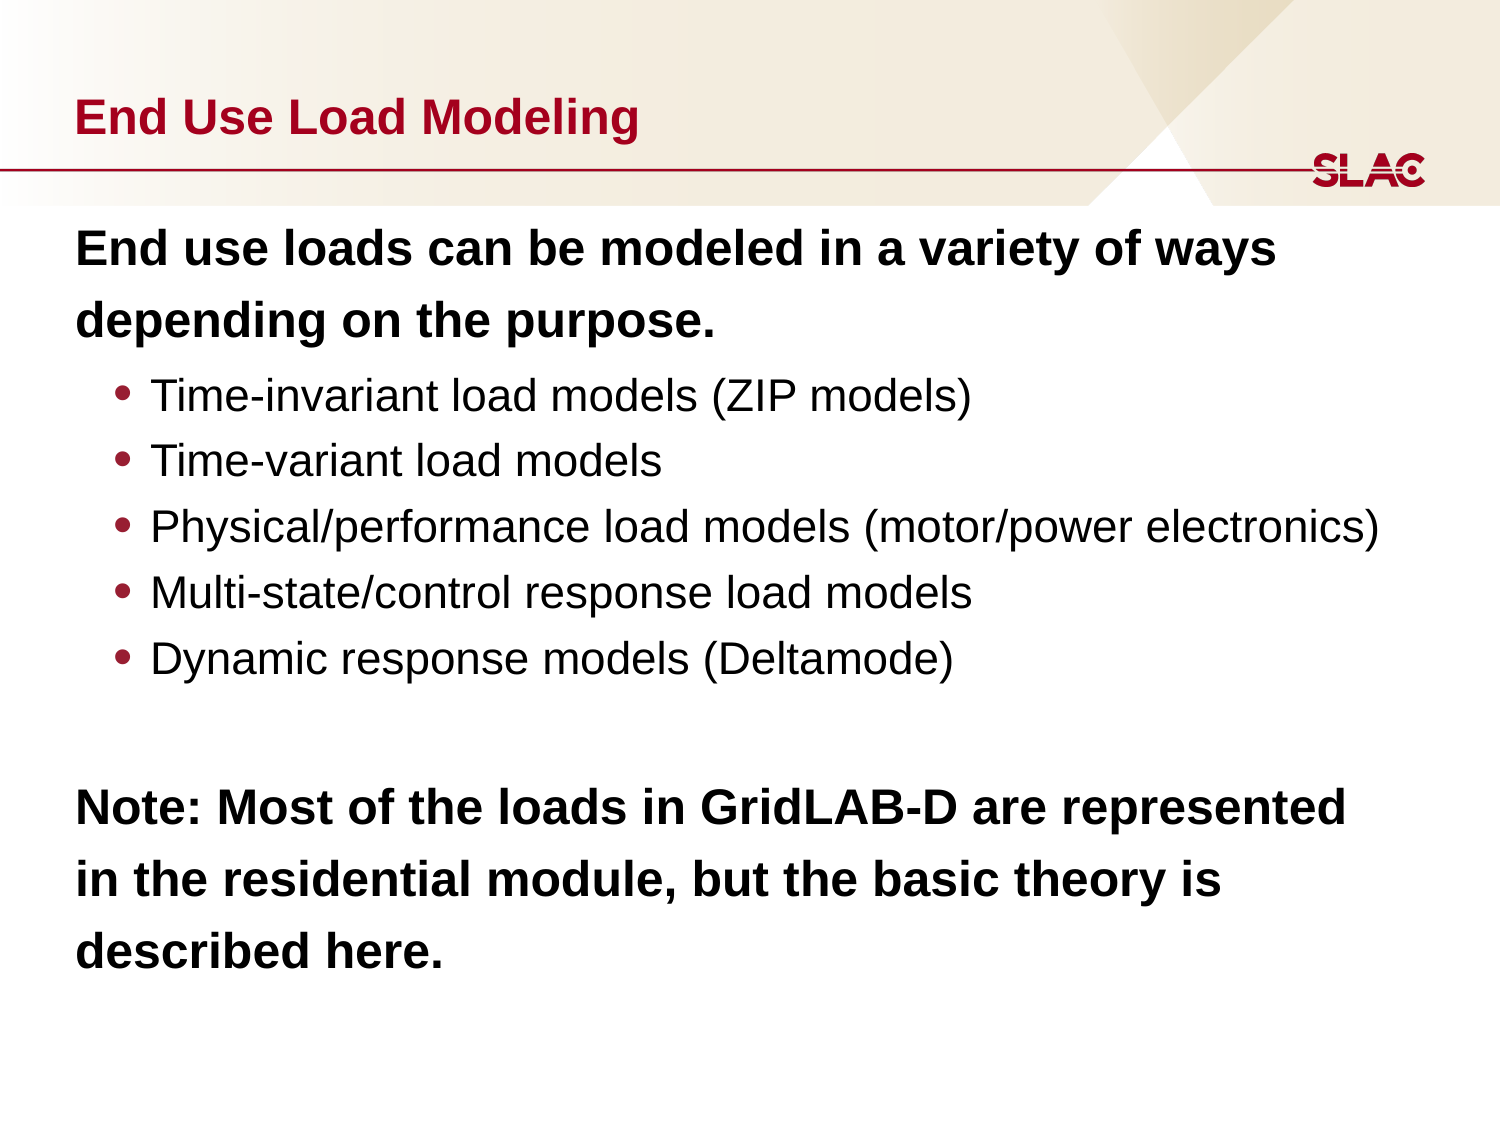

# End Use Load Modeling
End use loads can be modeled in a variety of ways depending on the purpose.
Time-invariant load models (ZIP models)
Time-variant load models
Physical/performance load models (motor/power electronics)
Multi-state/control response load models
Dynamic response models (Deltamode)

Note: Most of the loads in GridLAB-D are represented in the residential module, but the basic theory is described here.